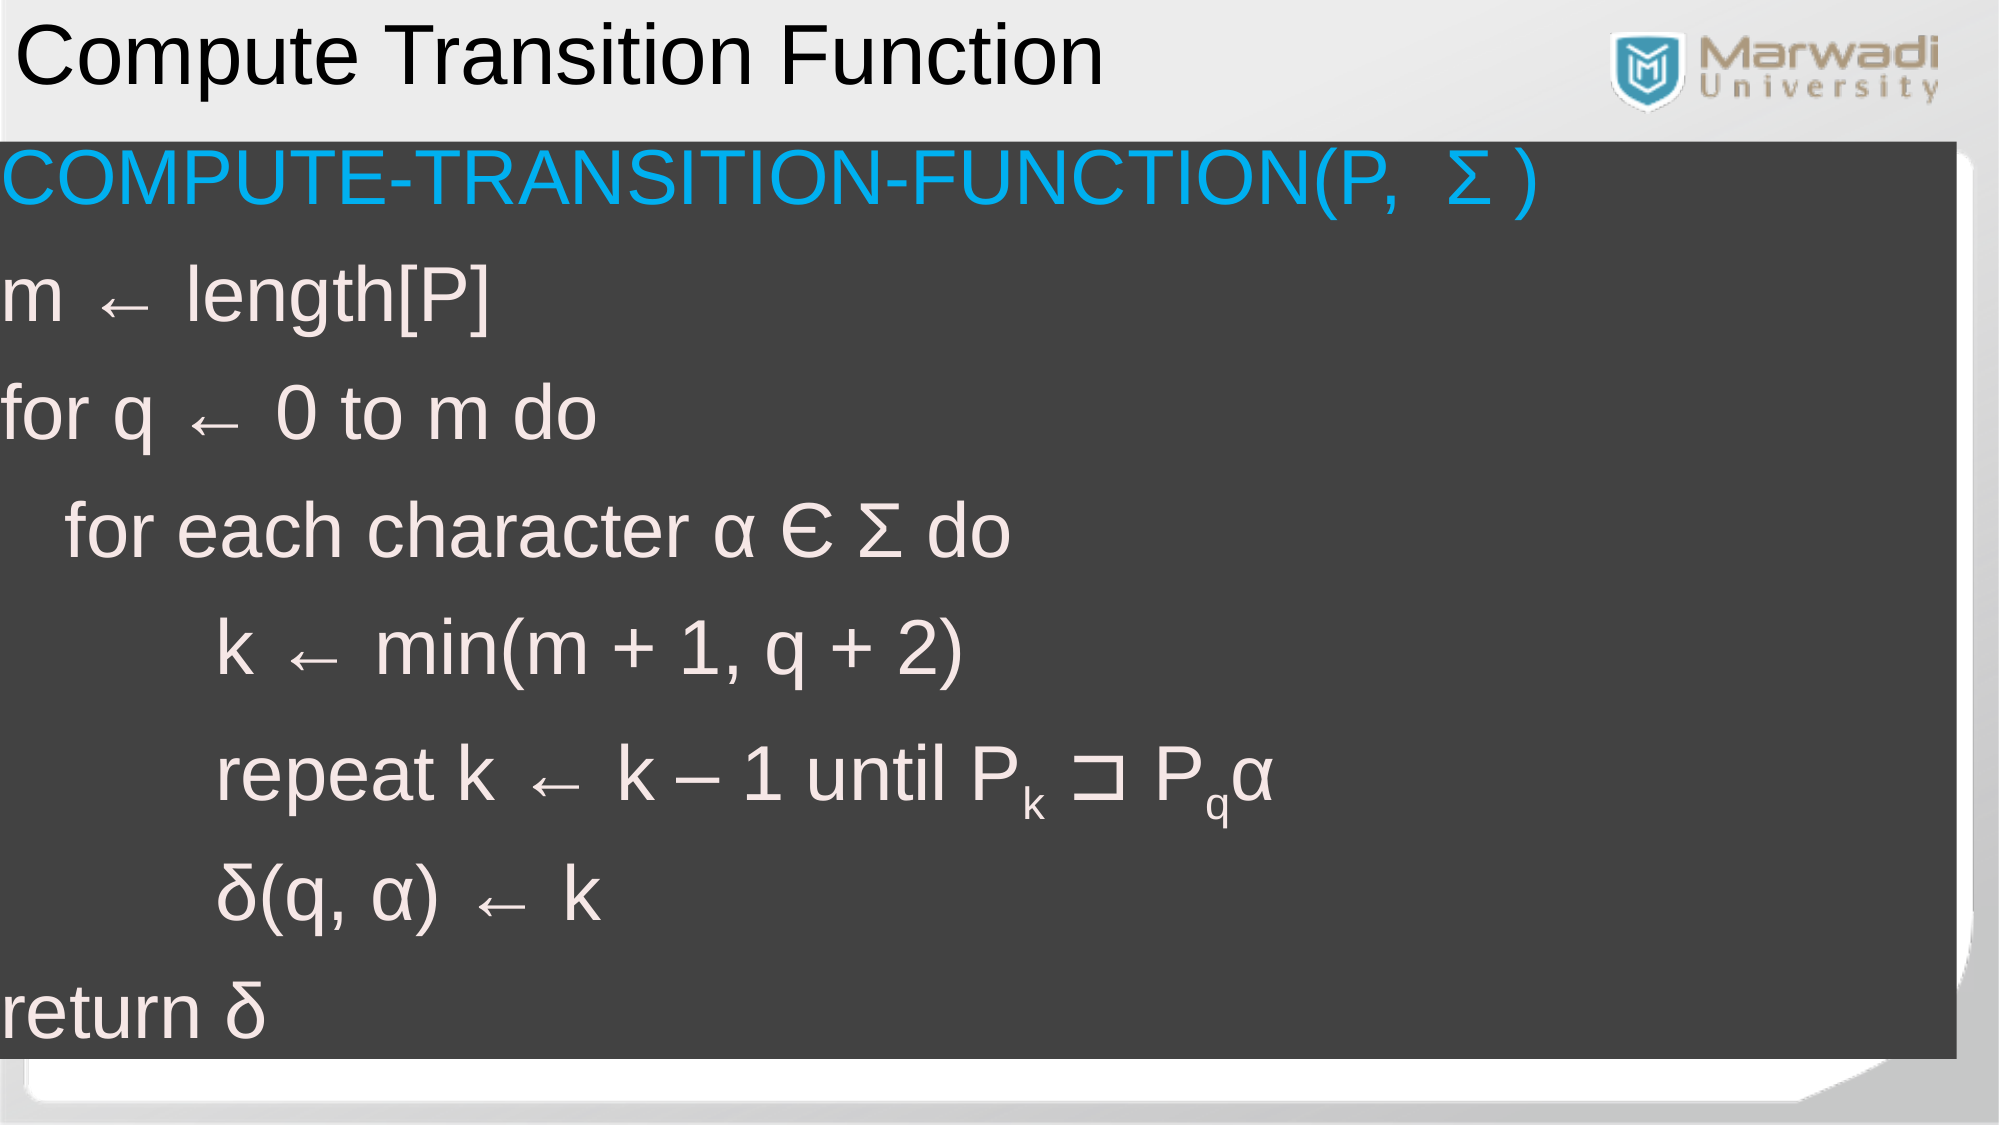

Compute Transition Function
COMPUTE-TRANSITION-FUNCTION(P,  Σ )
m ← length[P]
for q ← 0 to m do
   for each character α Є Σ do
          k ← min(m + 1, q + 2)
          repeat k ← k – 1 until Pk ⊐ Pqα
          δ(q, α) ← k
return δ